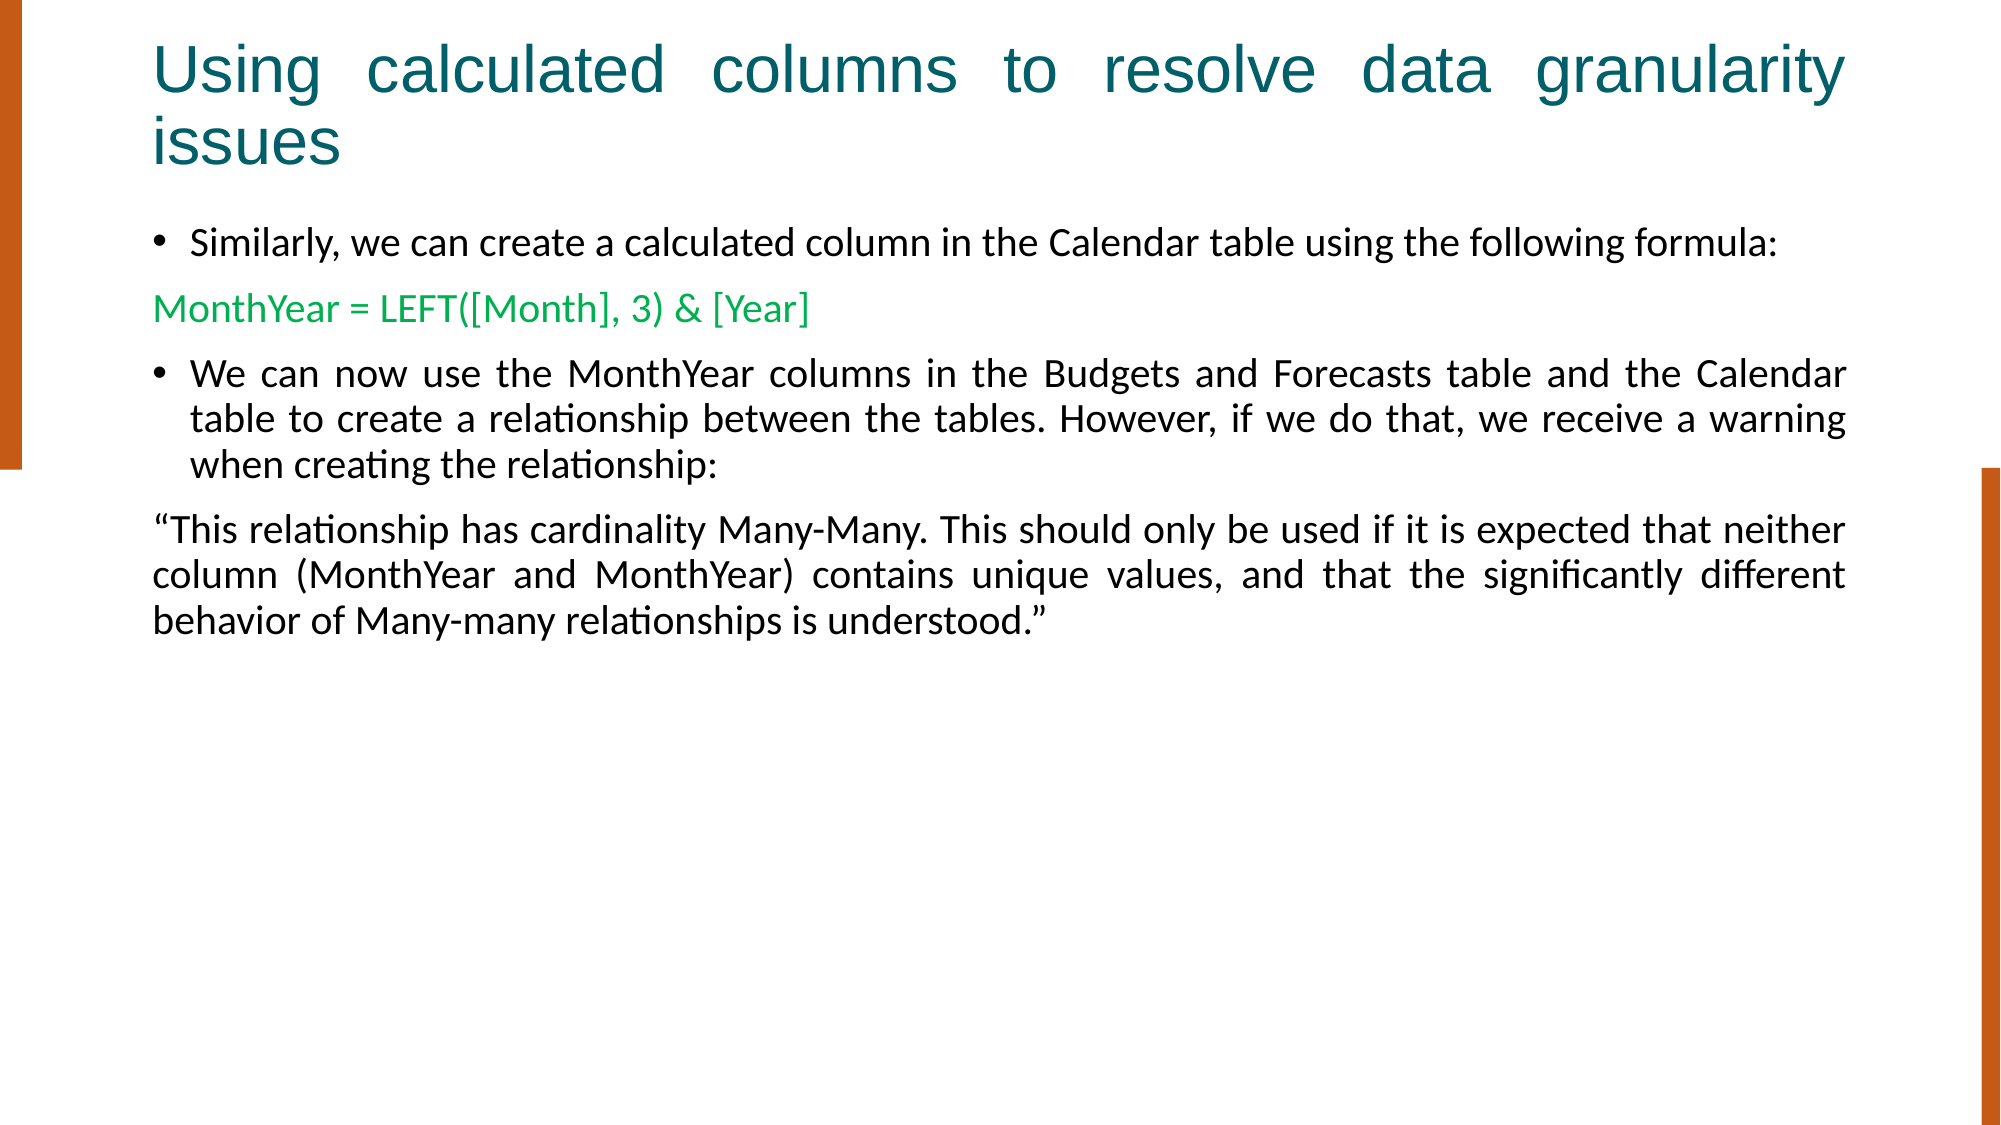

# Using calculated columns to resolve data granularity issues
Similarly, we can create a calculated column in the Calendar table using the following formula:
MonthYear = LEFT([Month], 3) & [Year]
We can now use the MonthYear columns in the Budgets and Forecasts table and the Calendar table to create a relationship between the tables. However, if we do that, we receive a warning when creating the relationship:
“This relationship has cardinality Many-Many. This should only be used if it is expected that neither column (MonthYear and MonthYear) contains unique values, and that the significantly different behavior of Many-many relationships is understood.”